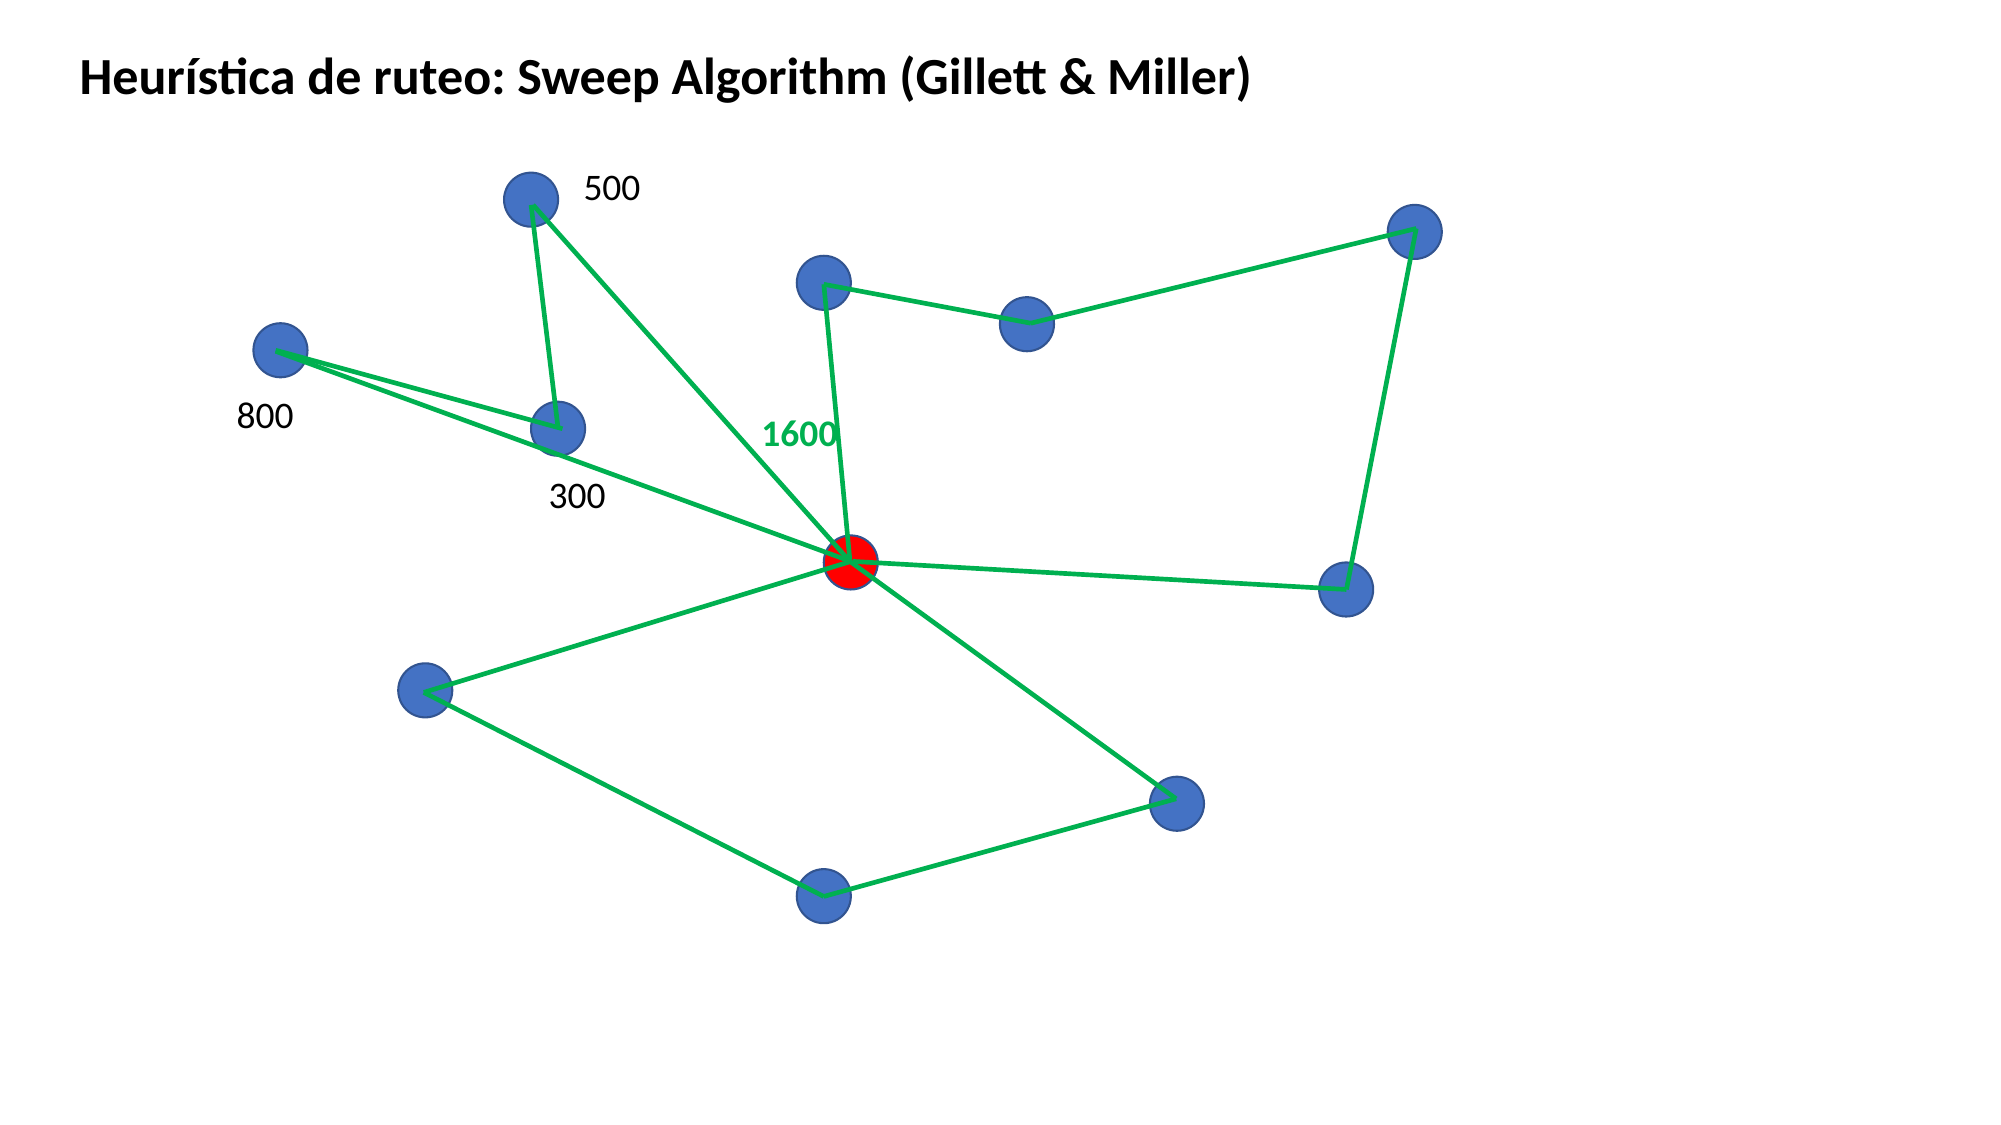

Heurística de ruteo: Sweep Algorithm (Gillett & Miller)
500

800

1600
300